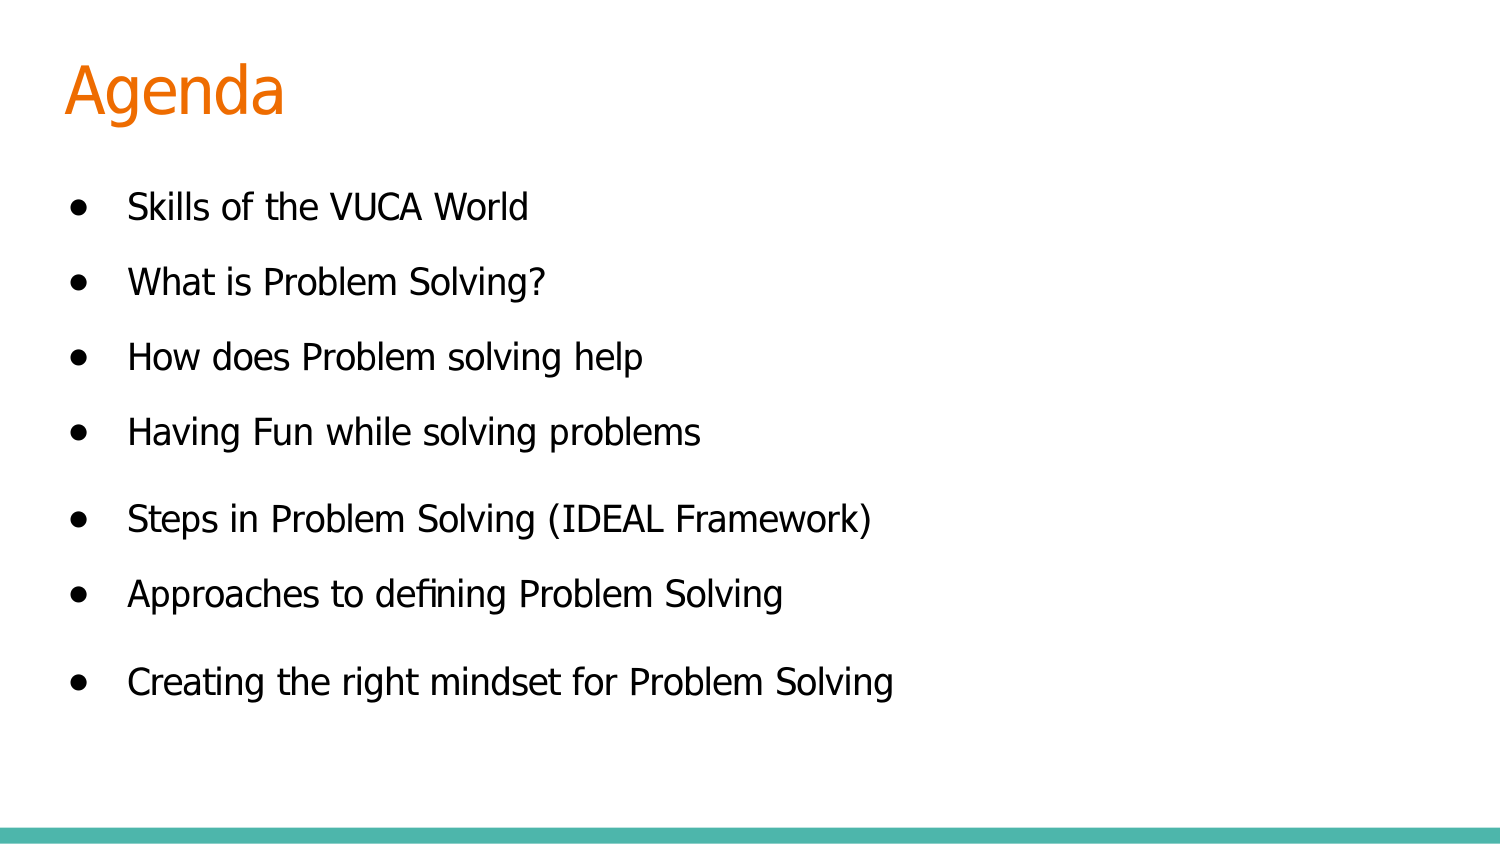

# Agenda
Skills of the VUCA World
What is Problem Solving?
How does Problem solving help
Having Fun while solving problems
Steps in Problem Solving (IDEAL Framework)
Approaches to deﬁning Problem Solving
Creating the right mindset for Problem Solving